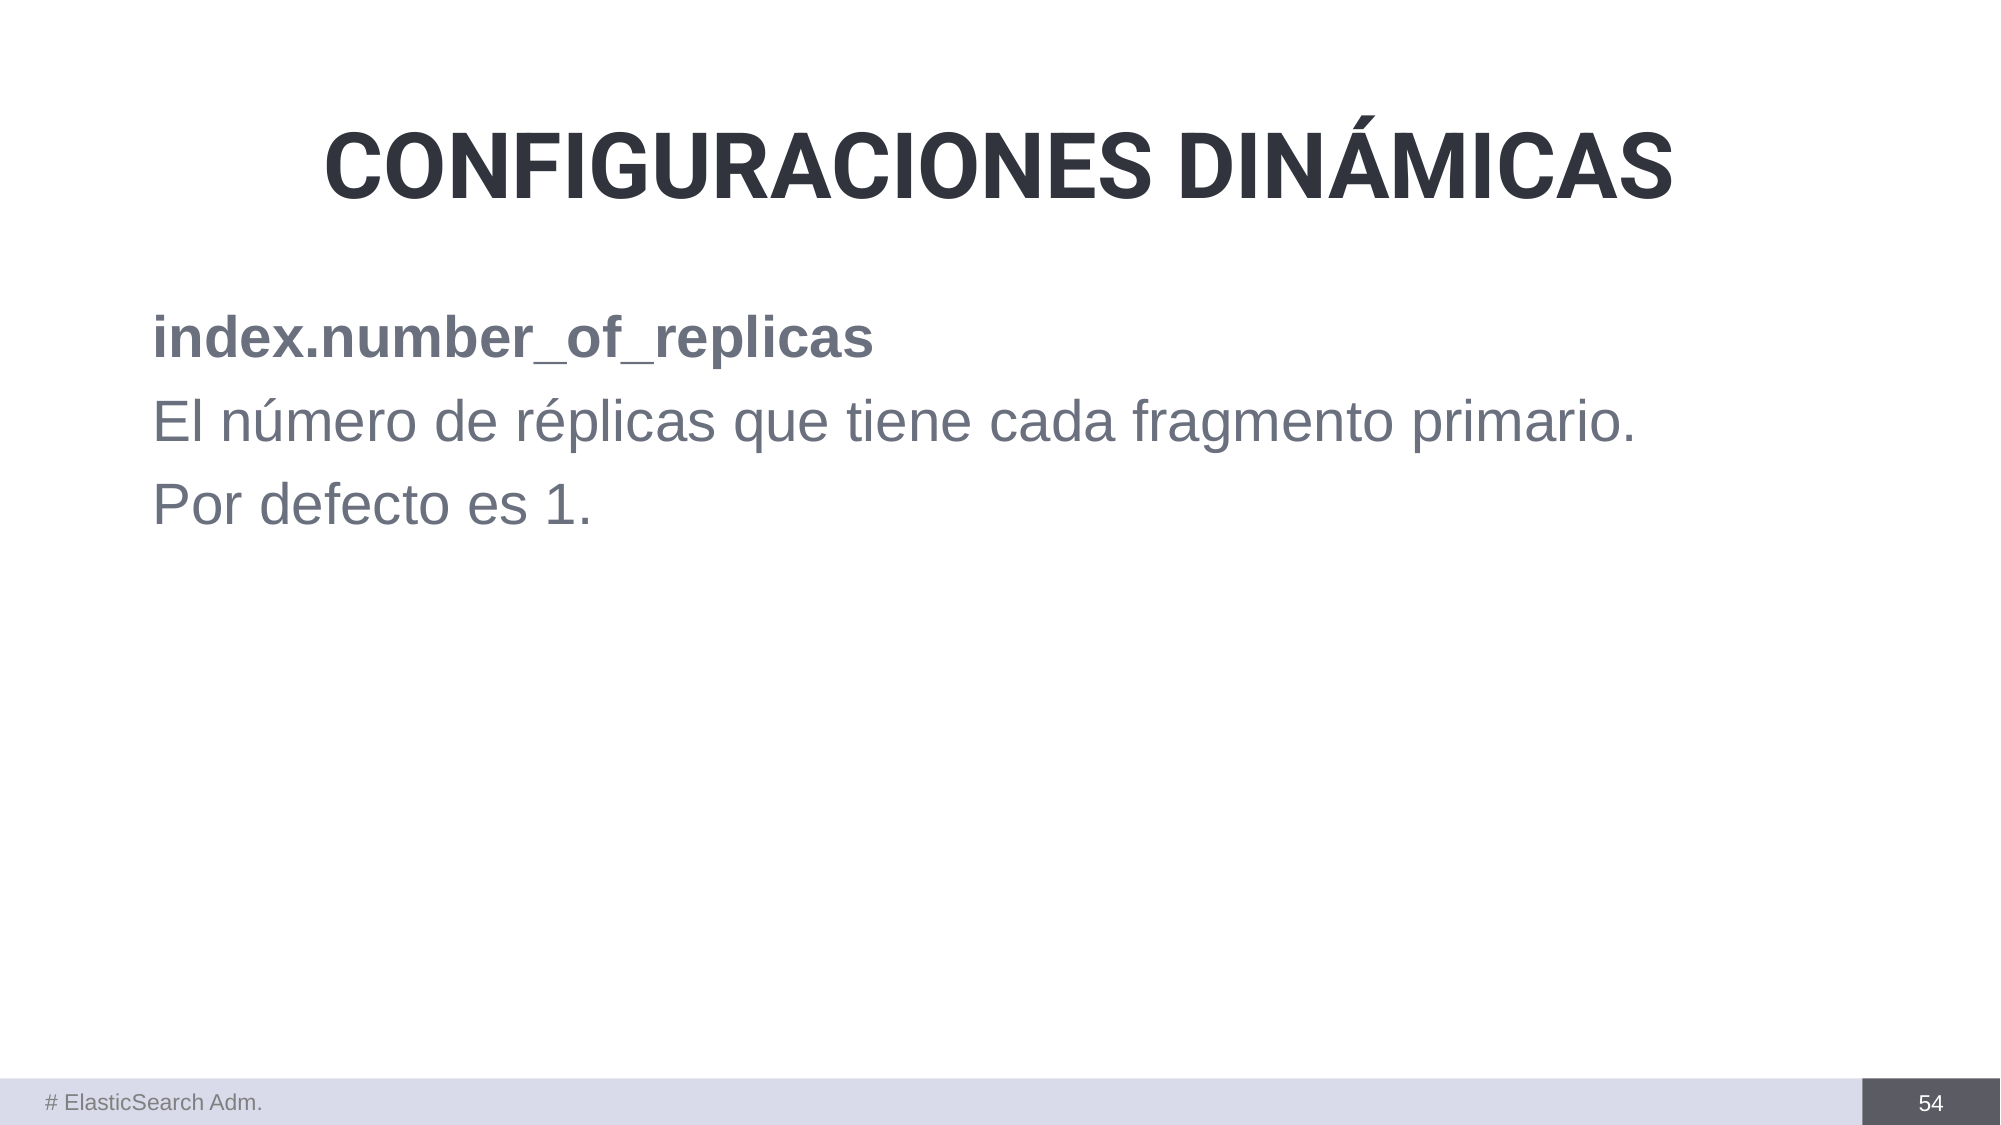

# CONFIGURACIONES DINÁMICAS
index.number_of_replicas
El número de réplicas que tiene cada fragmento primario.
Por defecto es 1.
# ElasticSearch Adm.
54